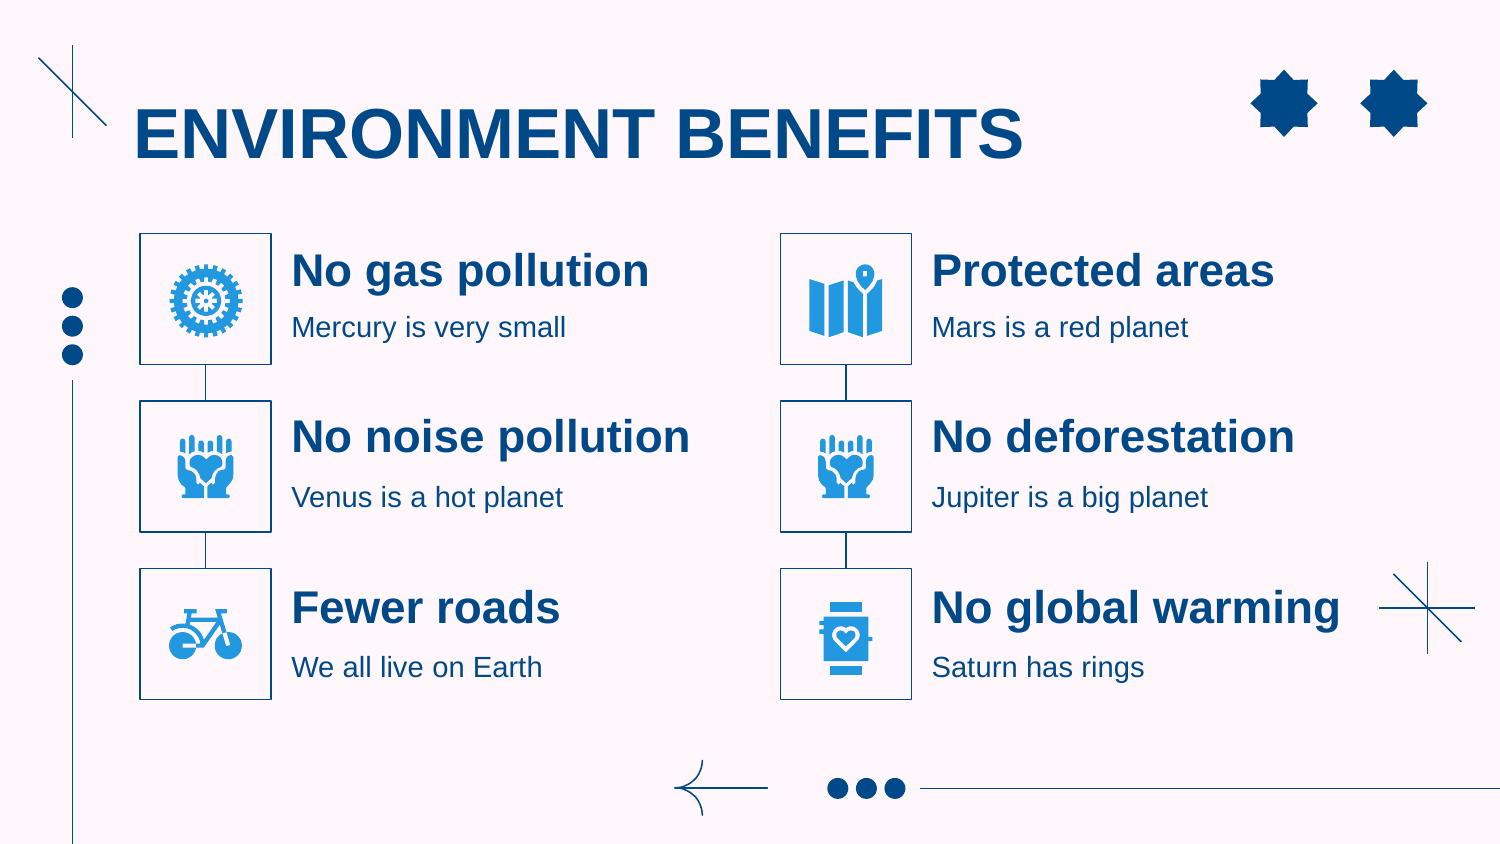

ENVIRONMENT BENEFITS
No gas pollution
Protected areas

Mercury is very small
Mars is a red planet
No noise pollution
No deforestation

Venus is a hot planet
Jupiter is a big planet
Fewer roads
No global warming

We all live on Earth
Saturn has rings